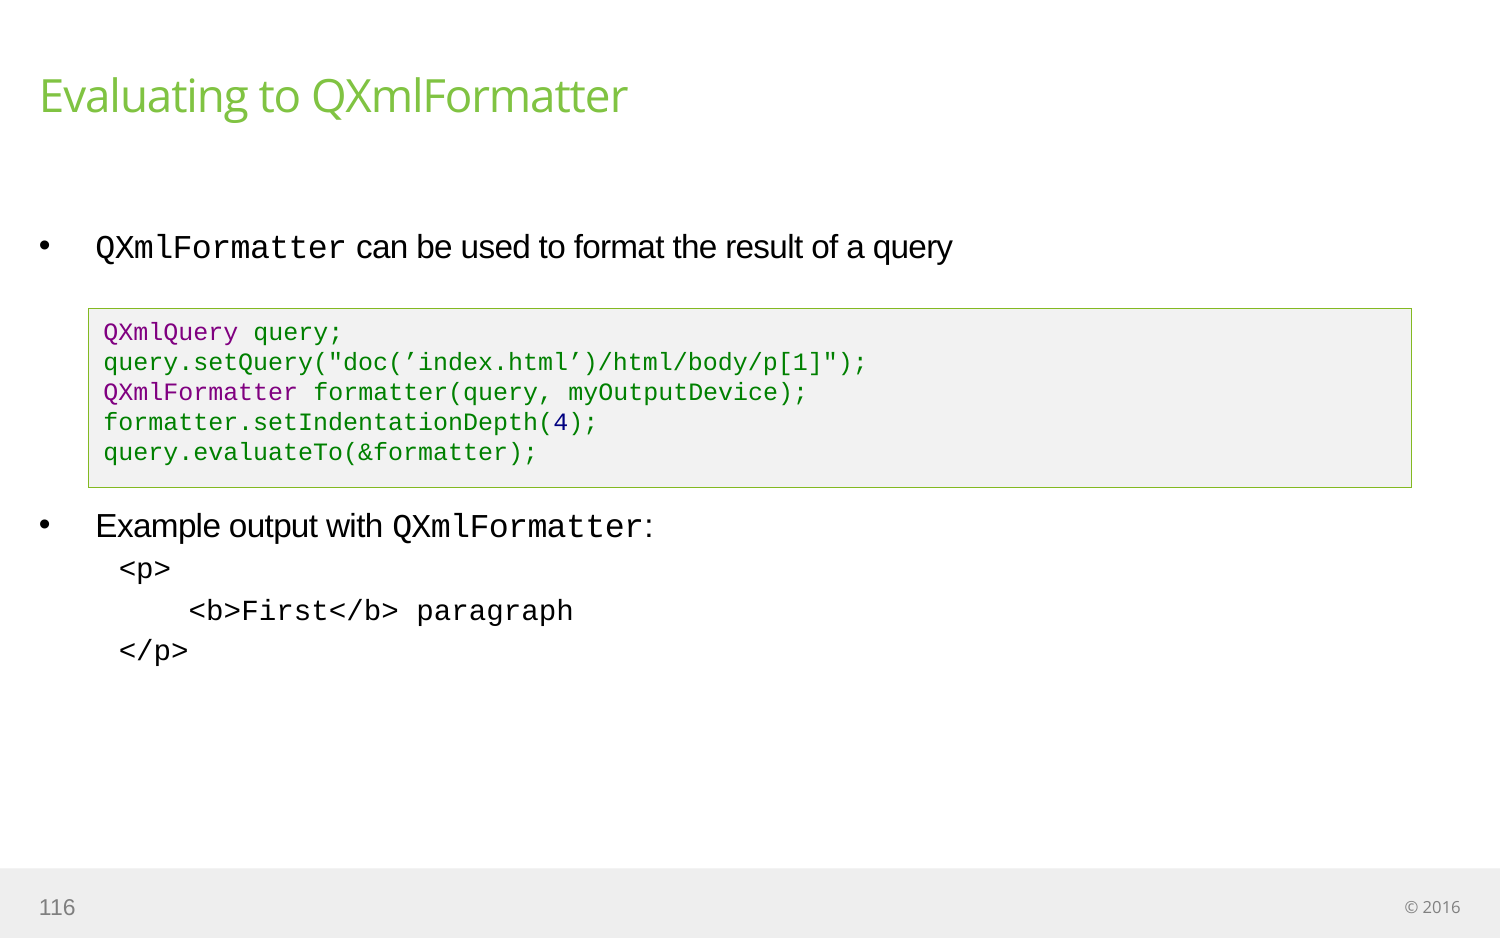

# Evaluating to QXmlFormatter
QXmlFormatter can be used to format the result of a query

Example output with QXmlFormatter:
<p>
    <b>First</b> paragraph
</p>
QXmlQuery query;
query.setQuery("doc(’index.html’)/html/body/p[1]");
QXmlFormatter formatter(query, myOutputDevice);
formatter.setIndentationDepth(4);
query.evaluateTo(&formatter);
116
© 2016